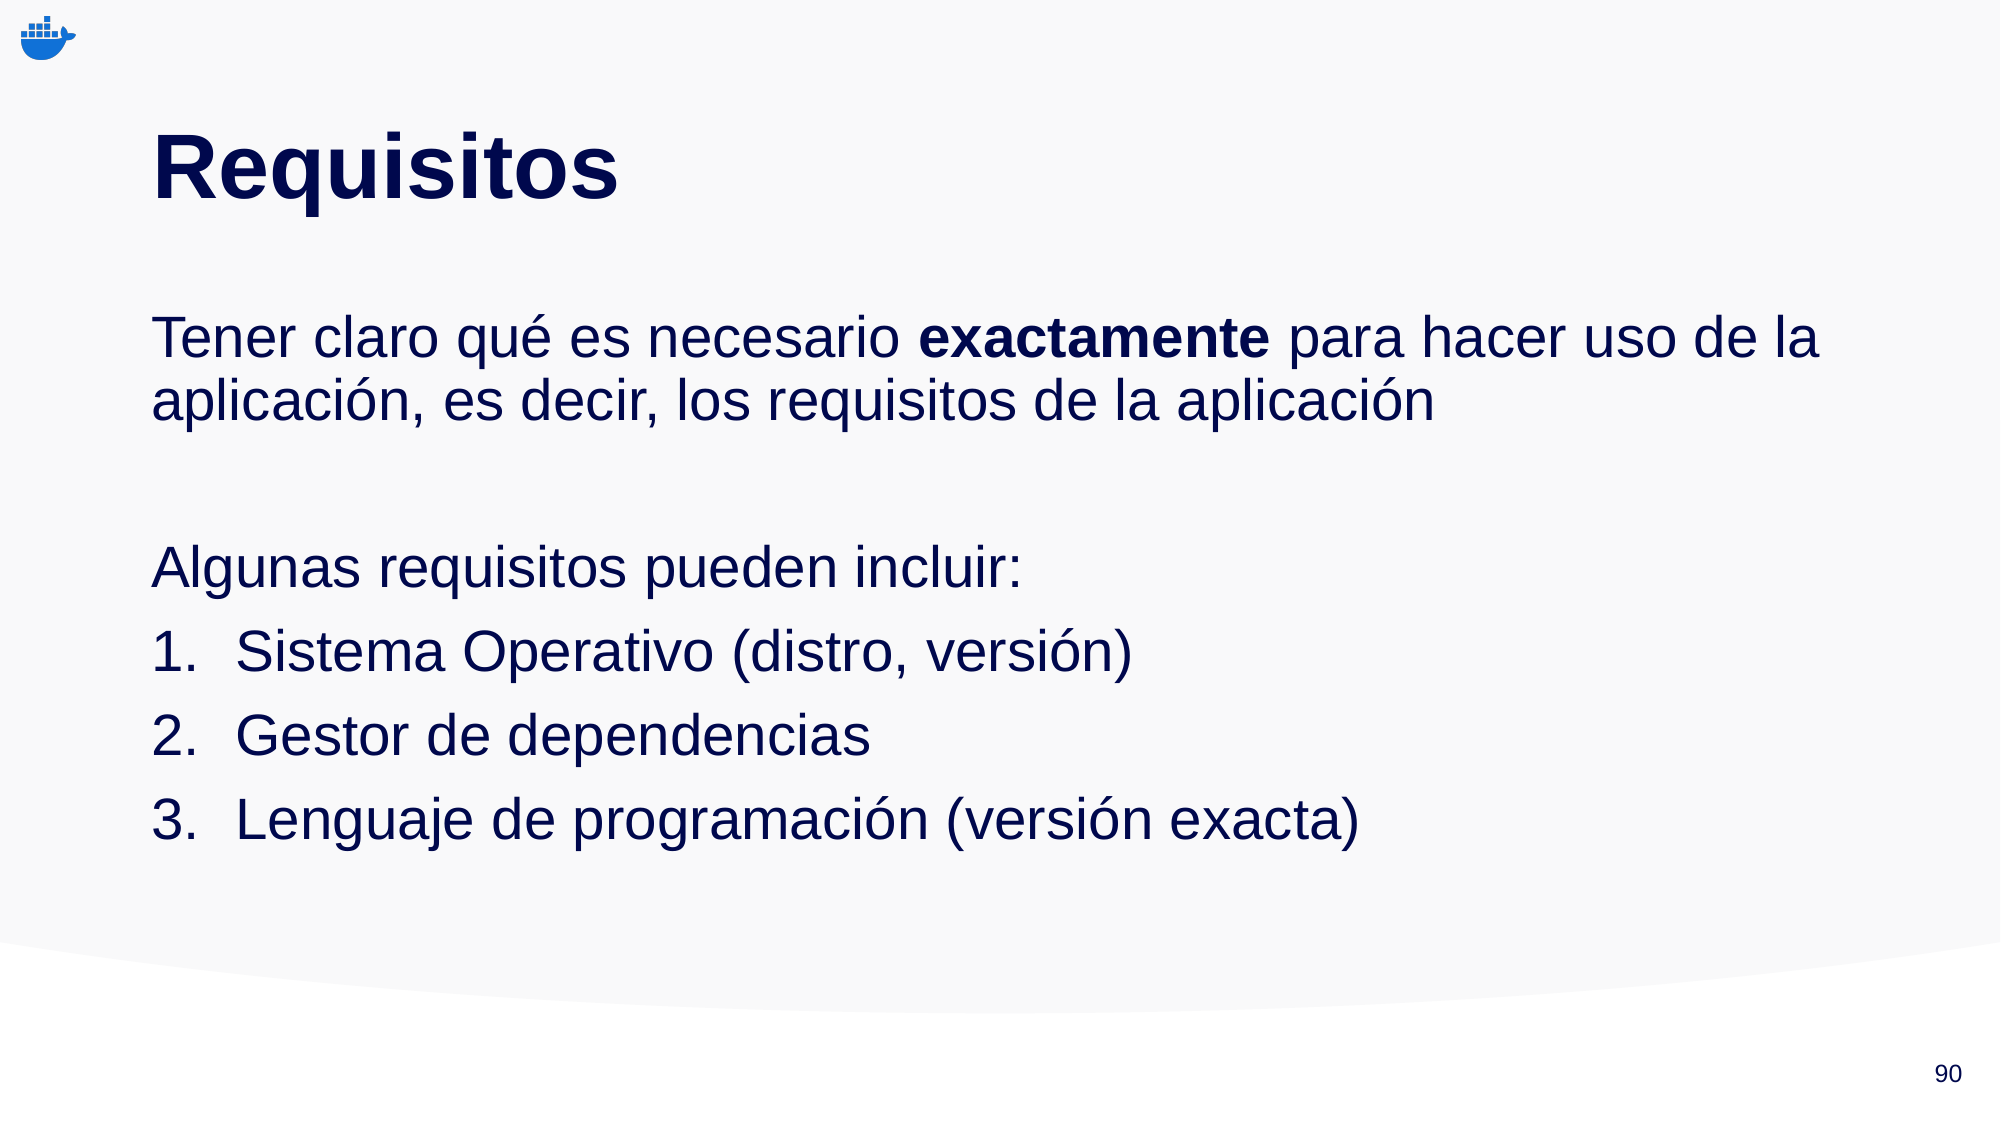

# Requisitos
Tener claro qué es necesario exactamente para hacer uso de la aplicación, es decir, los requisitos de la aplicación

Algunas requisitos pueden incluir:
Sistema Operativo (distro, versión)
Gestor de dependencias
Lenguaje de programación (versión exacta)
90